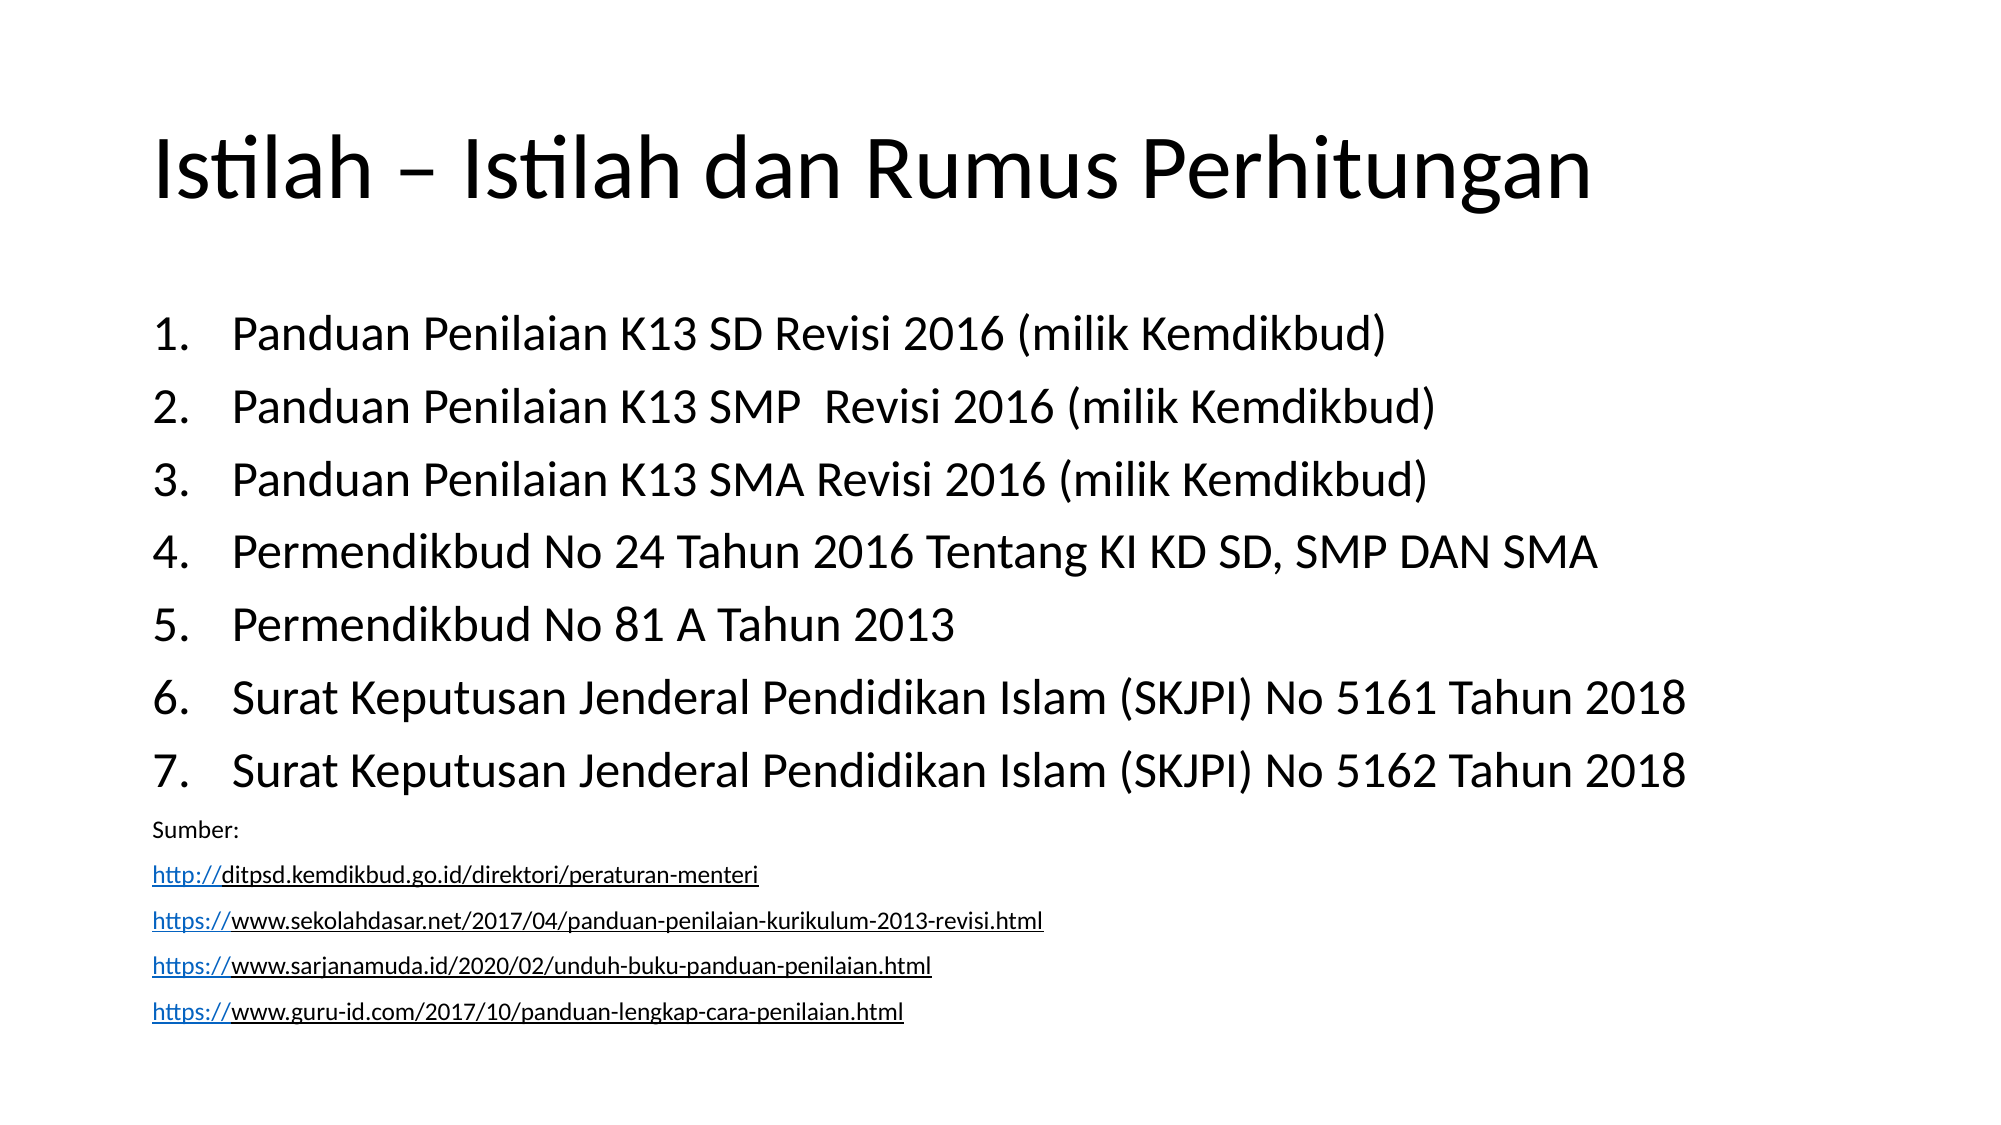

# Istilah – Istilah dan Rumus Perhitungan
Panduan Penilaian K13 SD Revisi 2016 (milik Kemdikbud)
Panduan Penilaian K13 SMP  Revisi 2016 (milik Kemdikbud)
Panduan Penilaian K13 SMA Revisi 2016 (milik Kemdikbud)
Permendikbud No 24 Tahun 2016 Tentang KI KD SD, SMP DAN SMA
Permendikbud No 81 A Tahun 2013
Surat Keputusan Jenderal Pendidikan Islam (SKJPI) No 5161 Tahun 2018
Surat Keputusan Jenderal Pendidikan Islam (SKJPI) No 5162 Tahun 2018
Sumber:
http://ditpsd.kemdikbud.go.id/direktori/peraturan-menteri
https://www.sekolahdasar.net/2017/04/panduan-penilaian-kurikulum-2013-revisi.html
https://www.sarjanamuda.id/2020/02/unduh-buku-panduan-penilaian.html
https://www.guru-id.com/2017/10/panduan-lengkap-cara-penilaian.html